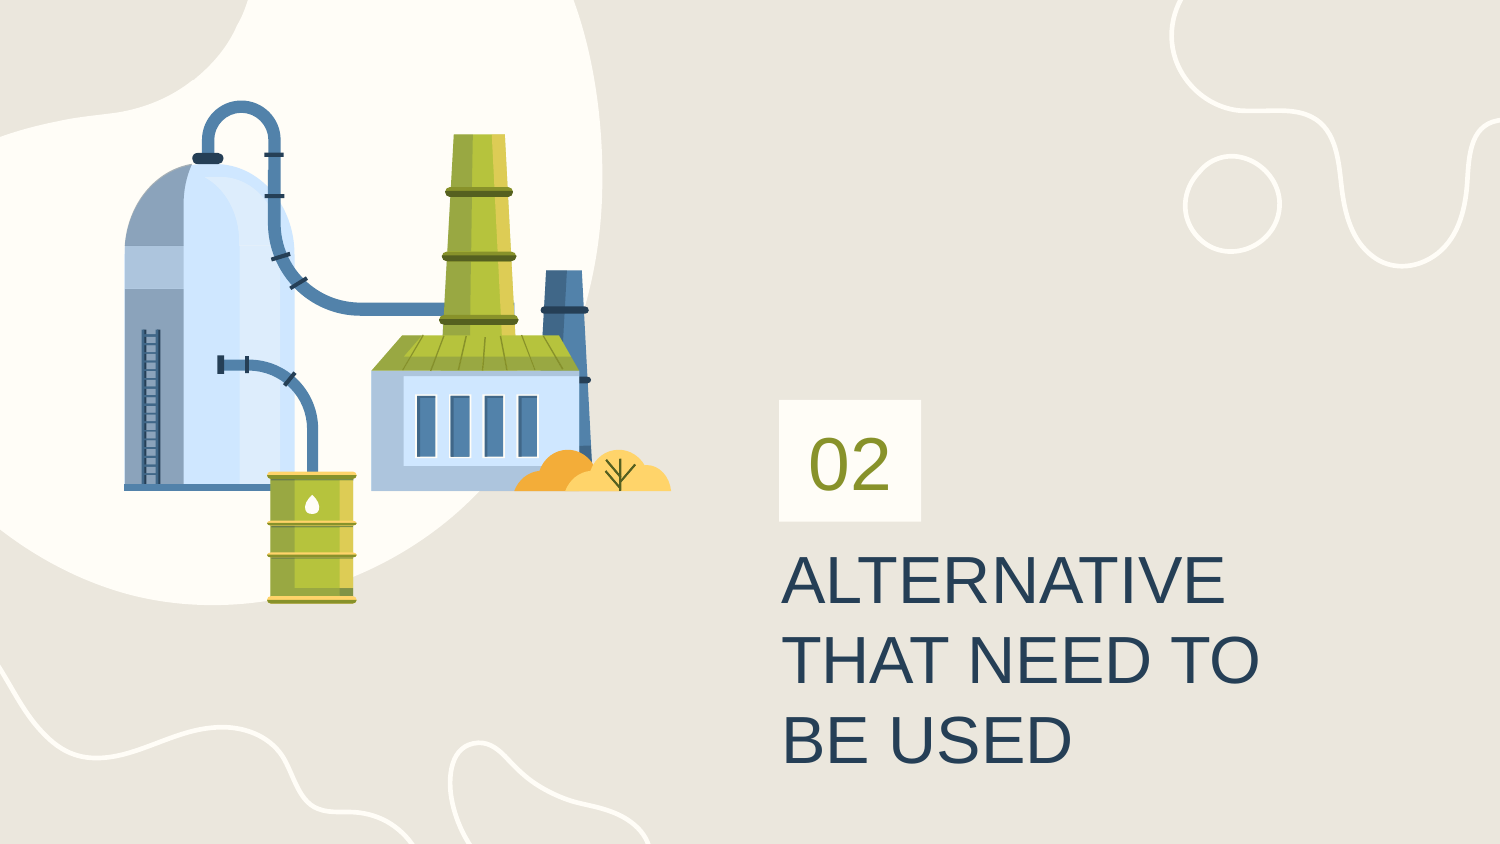

02
# ALTERNATIVE THAT NEED TO BE USED